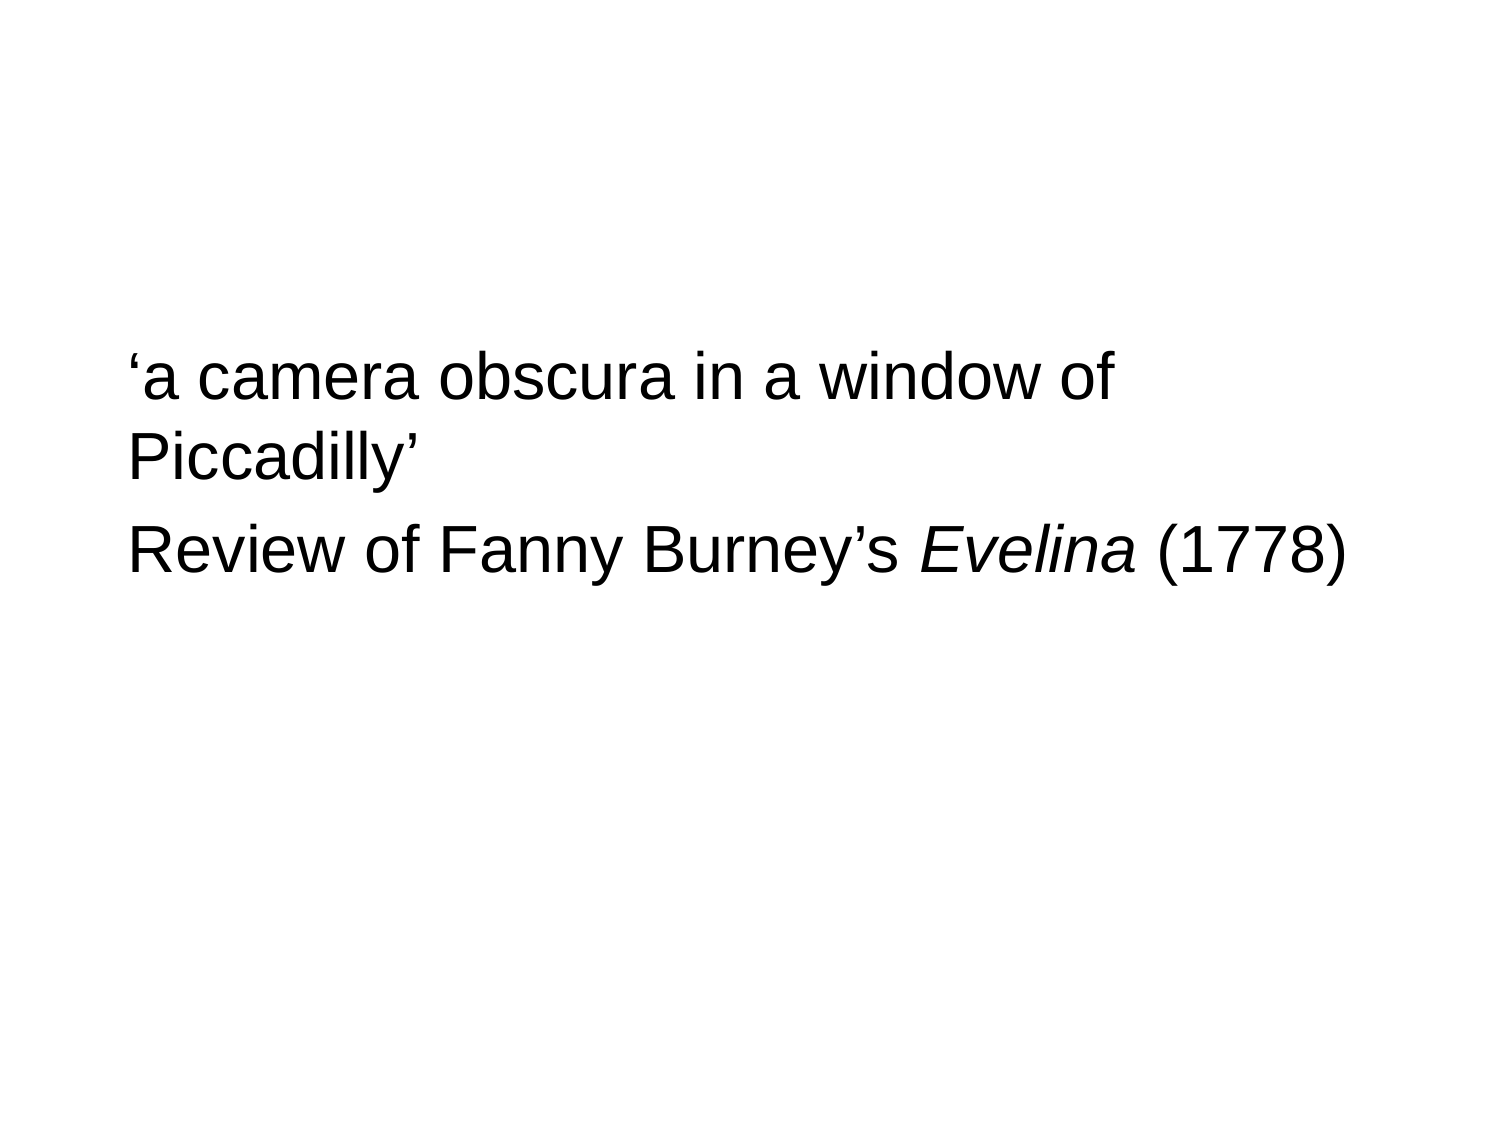

#
‘a camera obscura in a window of Piccadilly’
Review of Fanny Burney’s Evelina (1778)